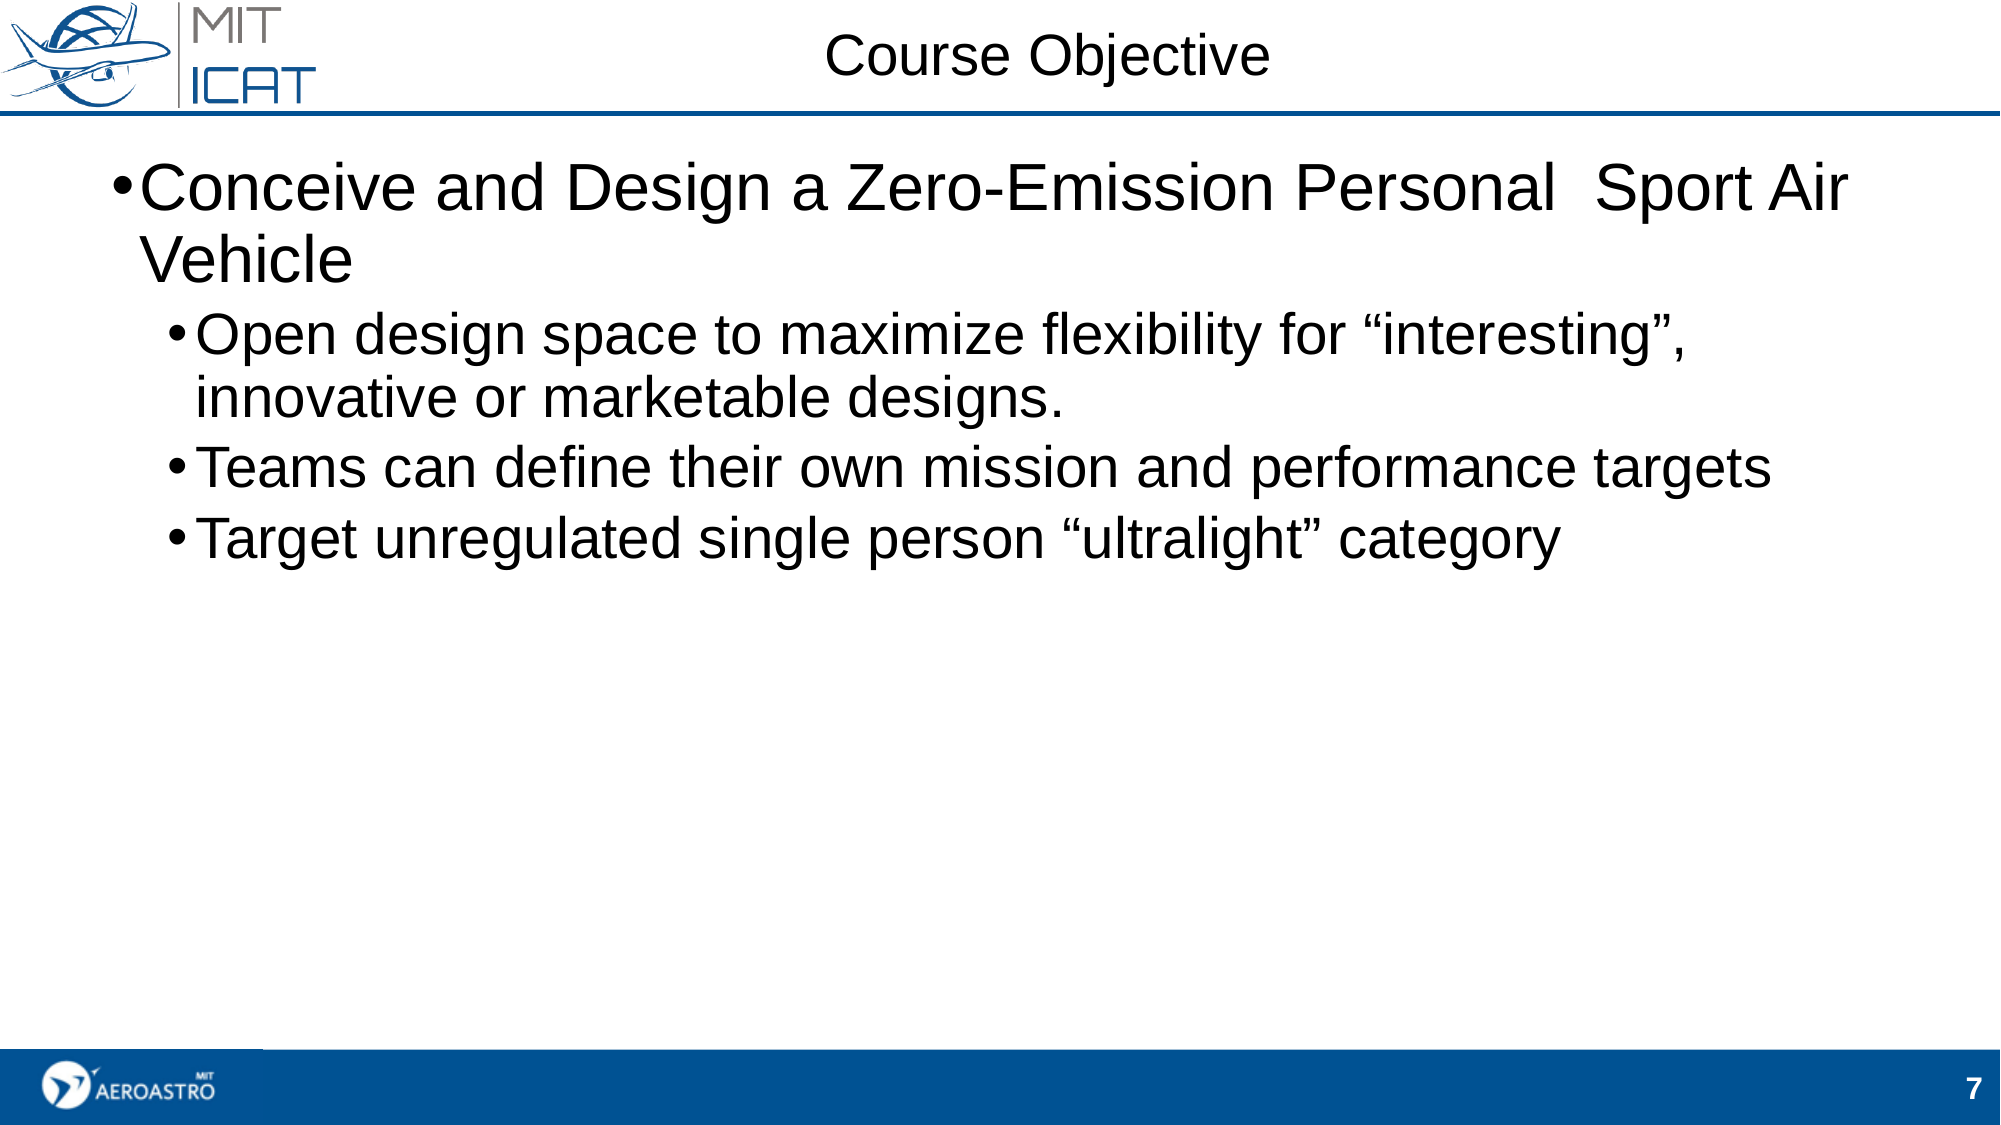

# Course Objective
Conceive and Design a Zero-Emission Personal  Sport Air Vehicle
Open design space to maximize flexibility for “interesting”, innovative or marketable designs.
Teams can define their own mission and performance targets
Target unregulated single person “ultralight” category

7